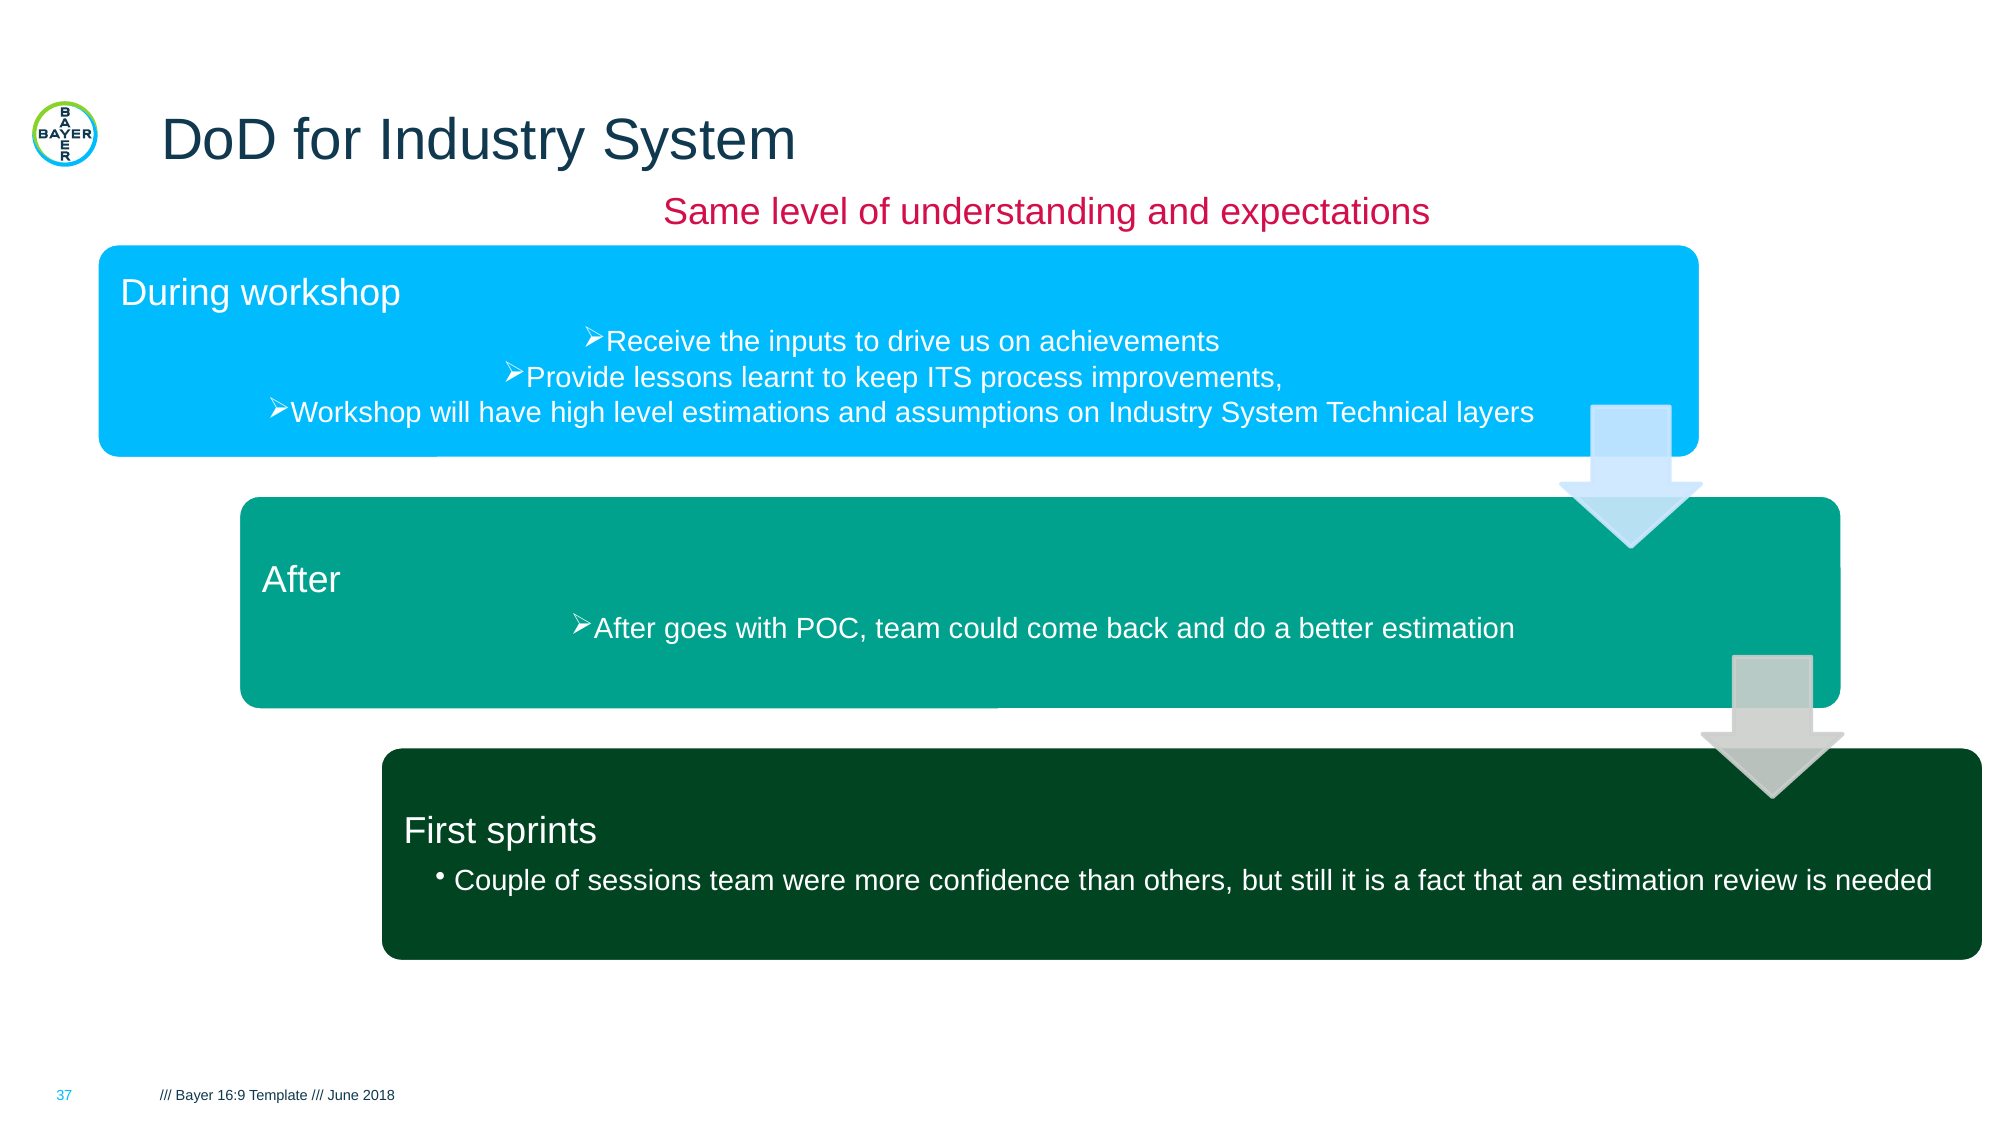

# DoD for Industry System
Same level of understanding and expectations
During workshop
Receive the inputs to drive us on achievements
Provide lessons learnt to keep ITS process improvements,
Workshop will have high level estimations and assumptions on Industry System Technical layers
After
After goes with POC, team could come back and do a better estimation
First sprints
Couple of sessions team were more confidence than others, but still it is a fact that an estimation review is needed

37
/// Bayer 16:9 Template /// June 2018